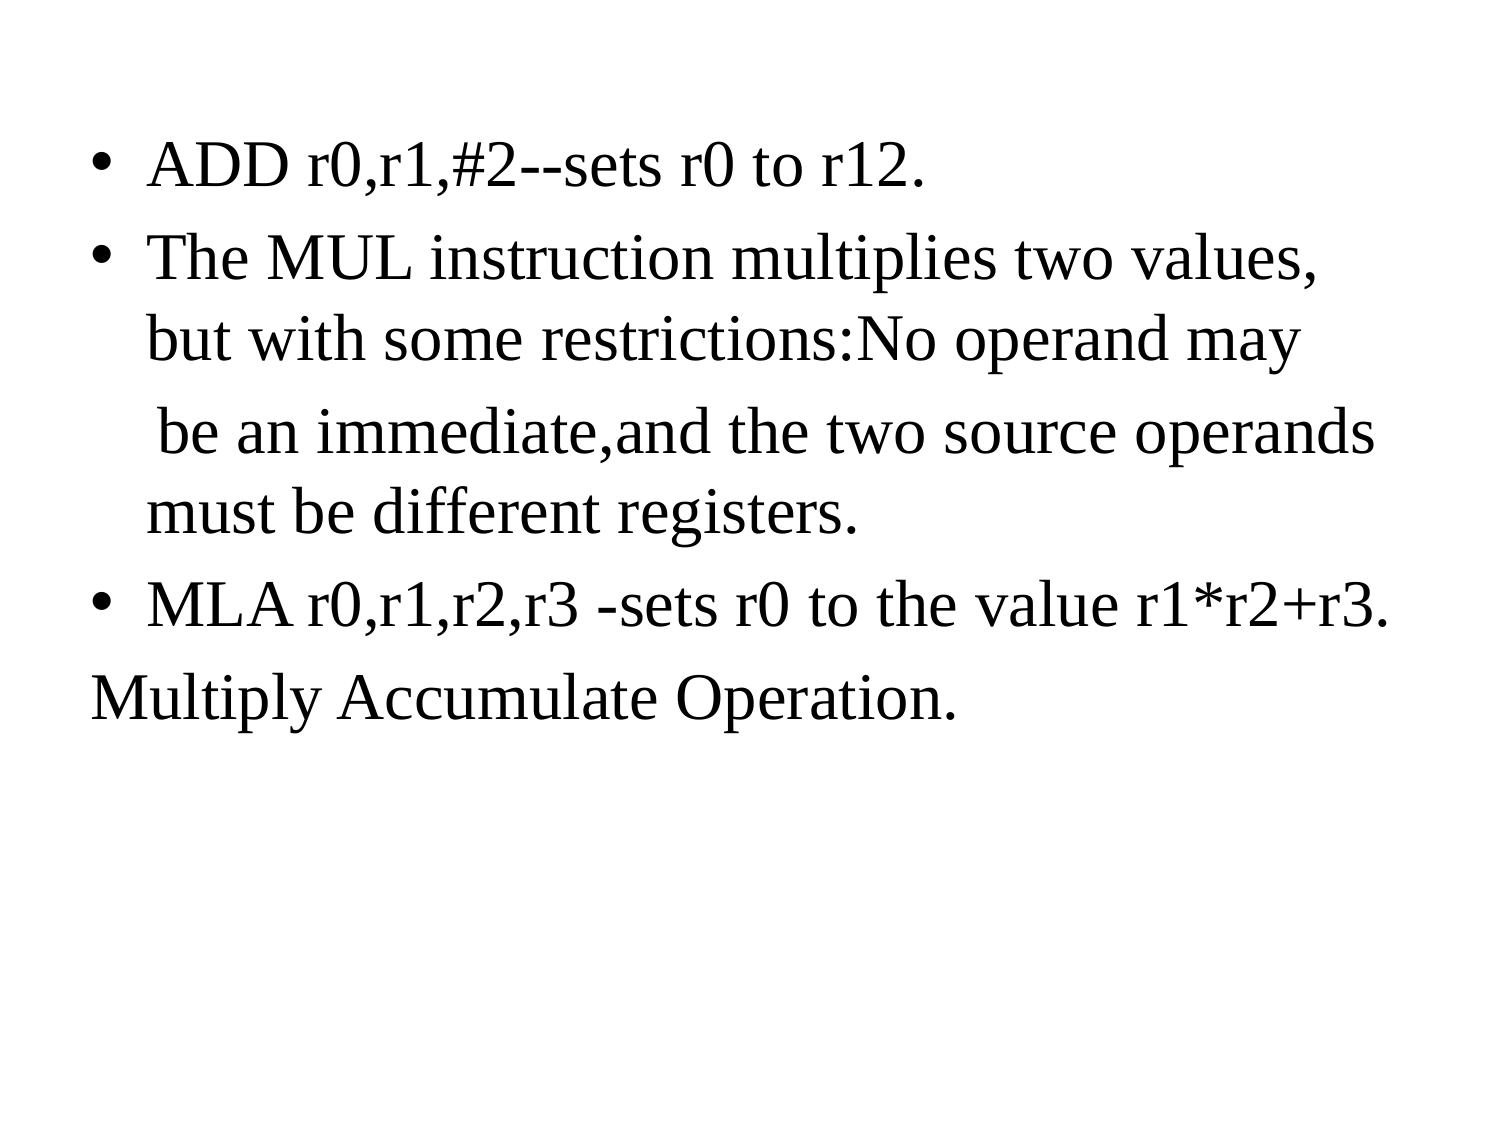

ADD r0,r1,#2--sets r0 to r12.
The MUL instruction multiplies two values, but with some restrictions:No operand may
    be an immediate,and the two source operands must be different registers.
MLA r0,r1,r2,r3 -sets r0 to the value r1*r2+r3.
Multiply Accumulate Operation.